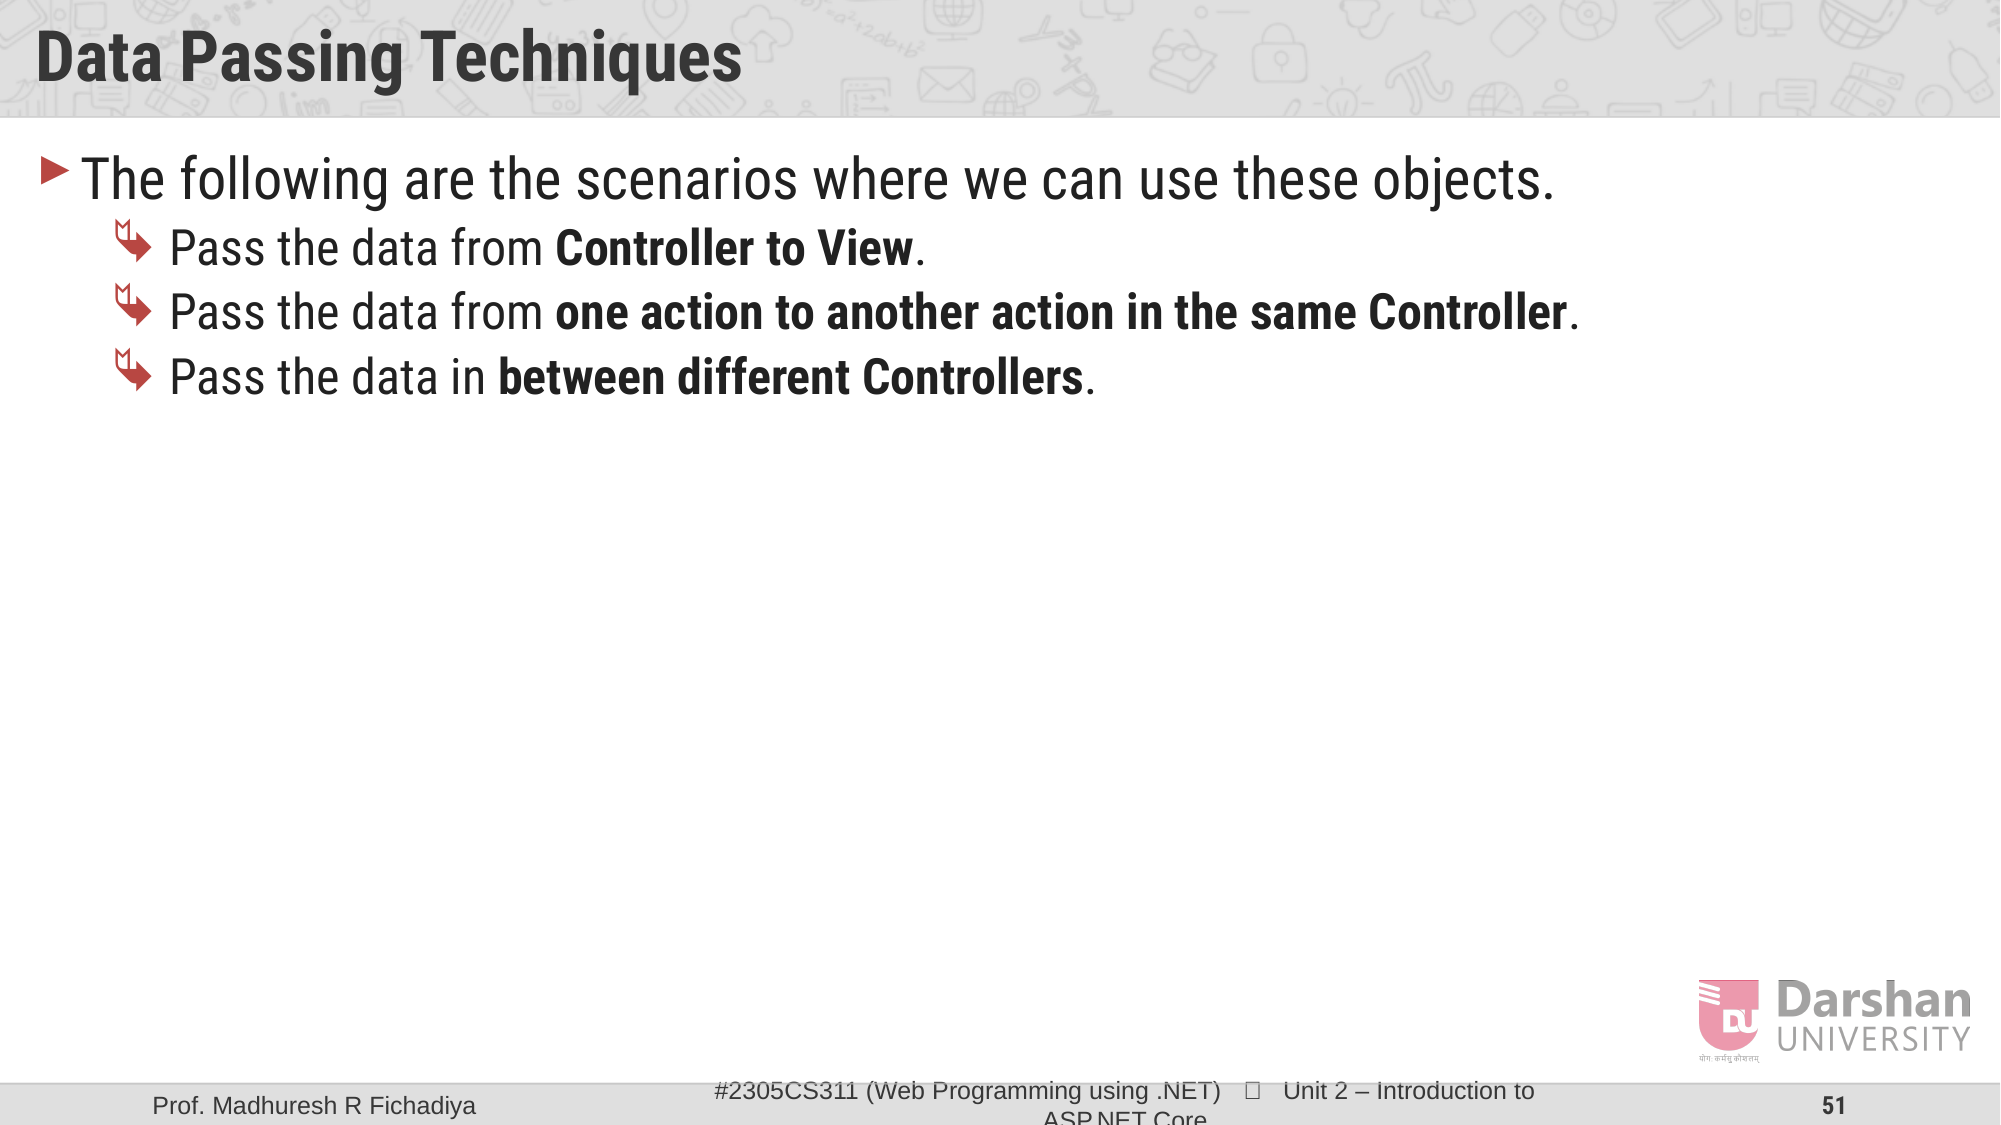

# Data Passing Techniques
The following are the scenarios where we can use these objects.
Pass the data from Controller to View.
Pass the data from one action to another action in the same Controller.
Pass the data in between different Controllers.